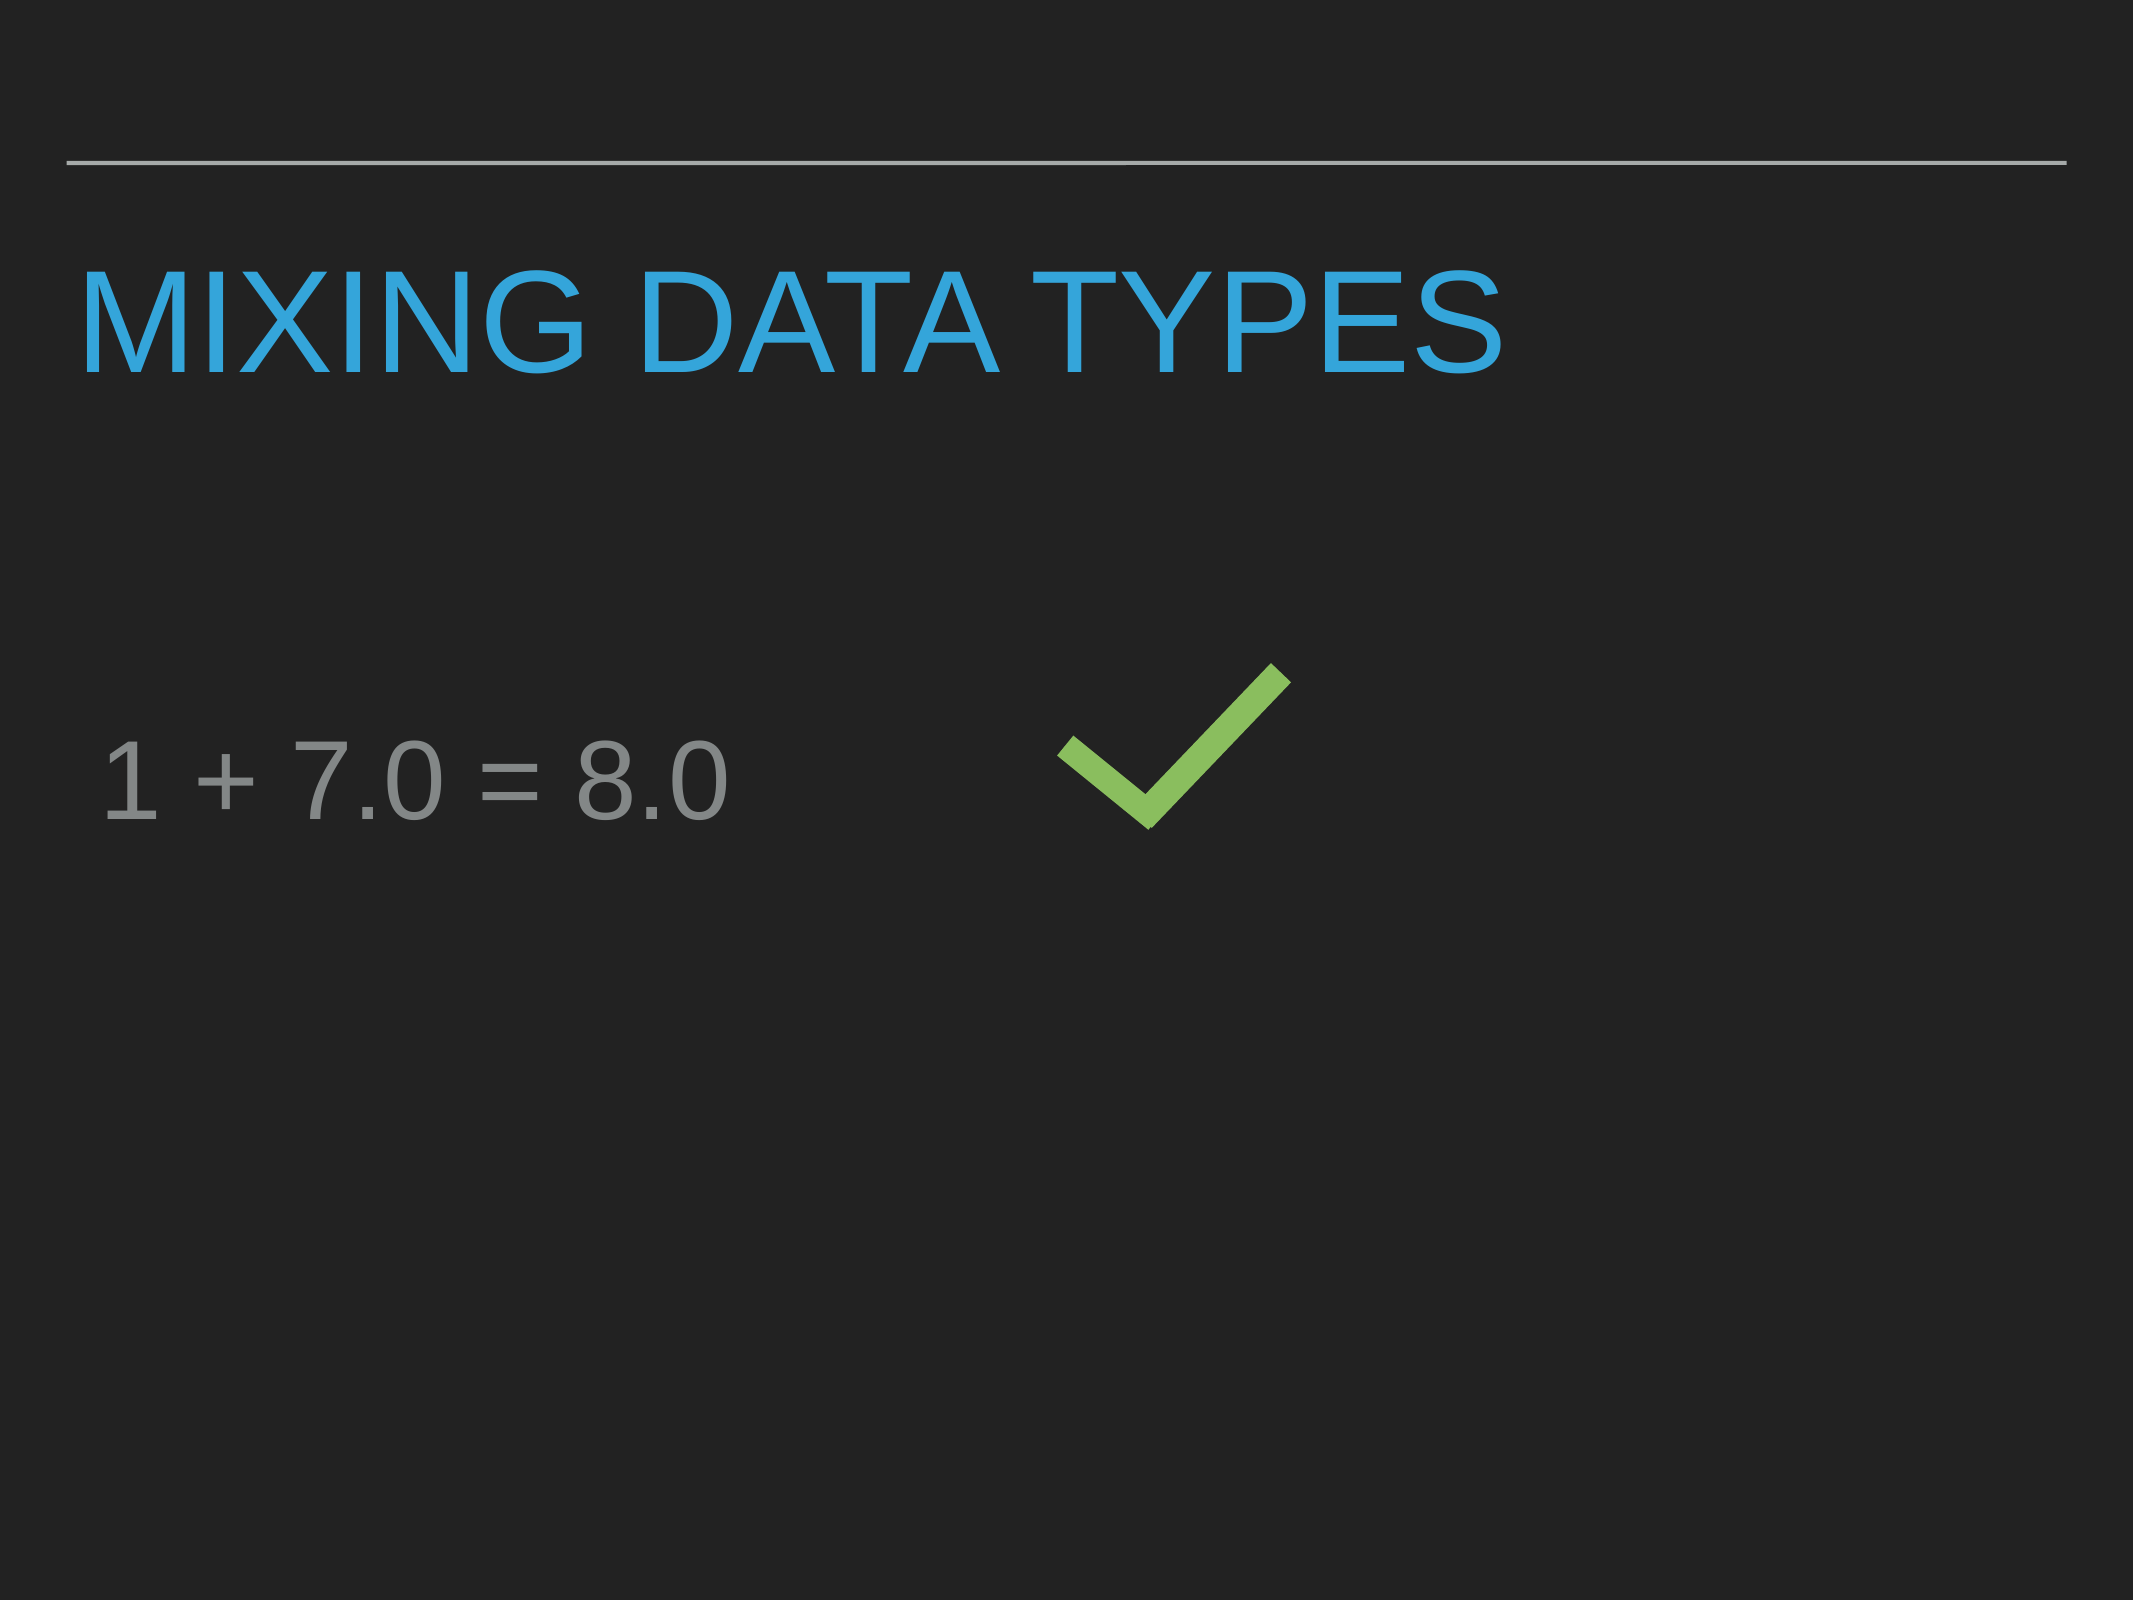

# Mixing data types

1 + 7.0 = 8.0